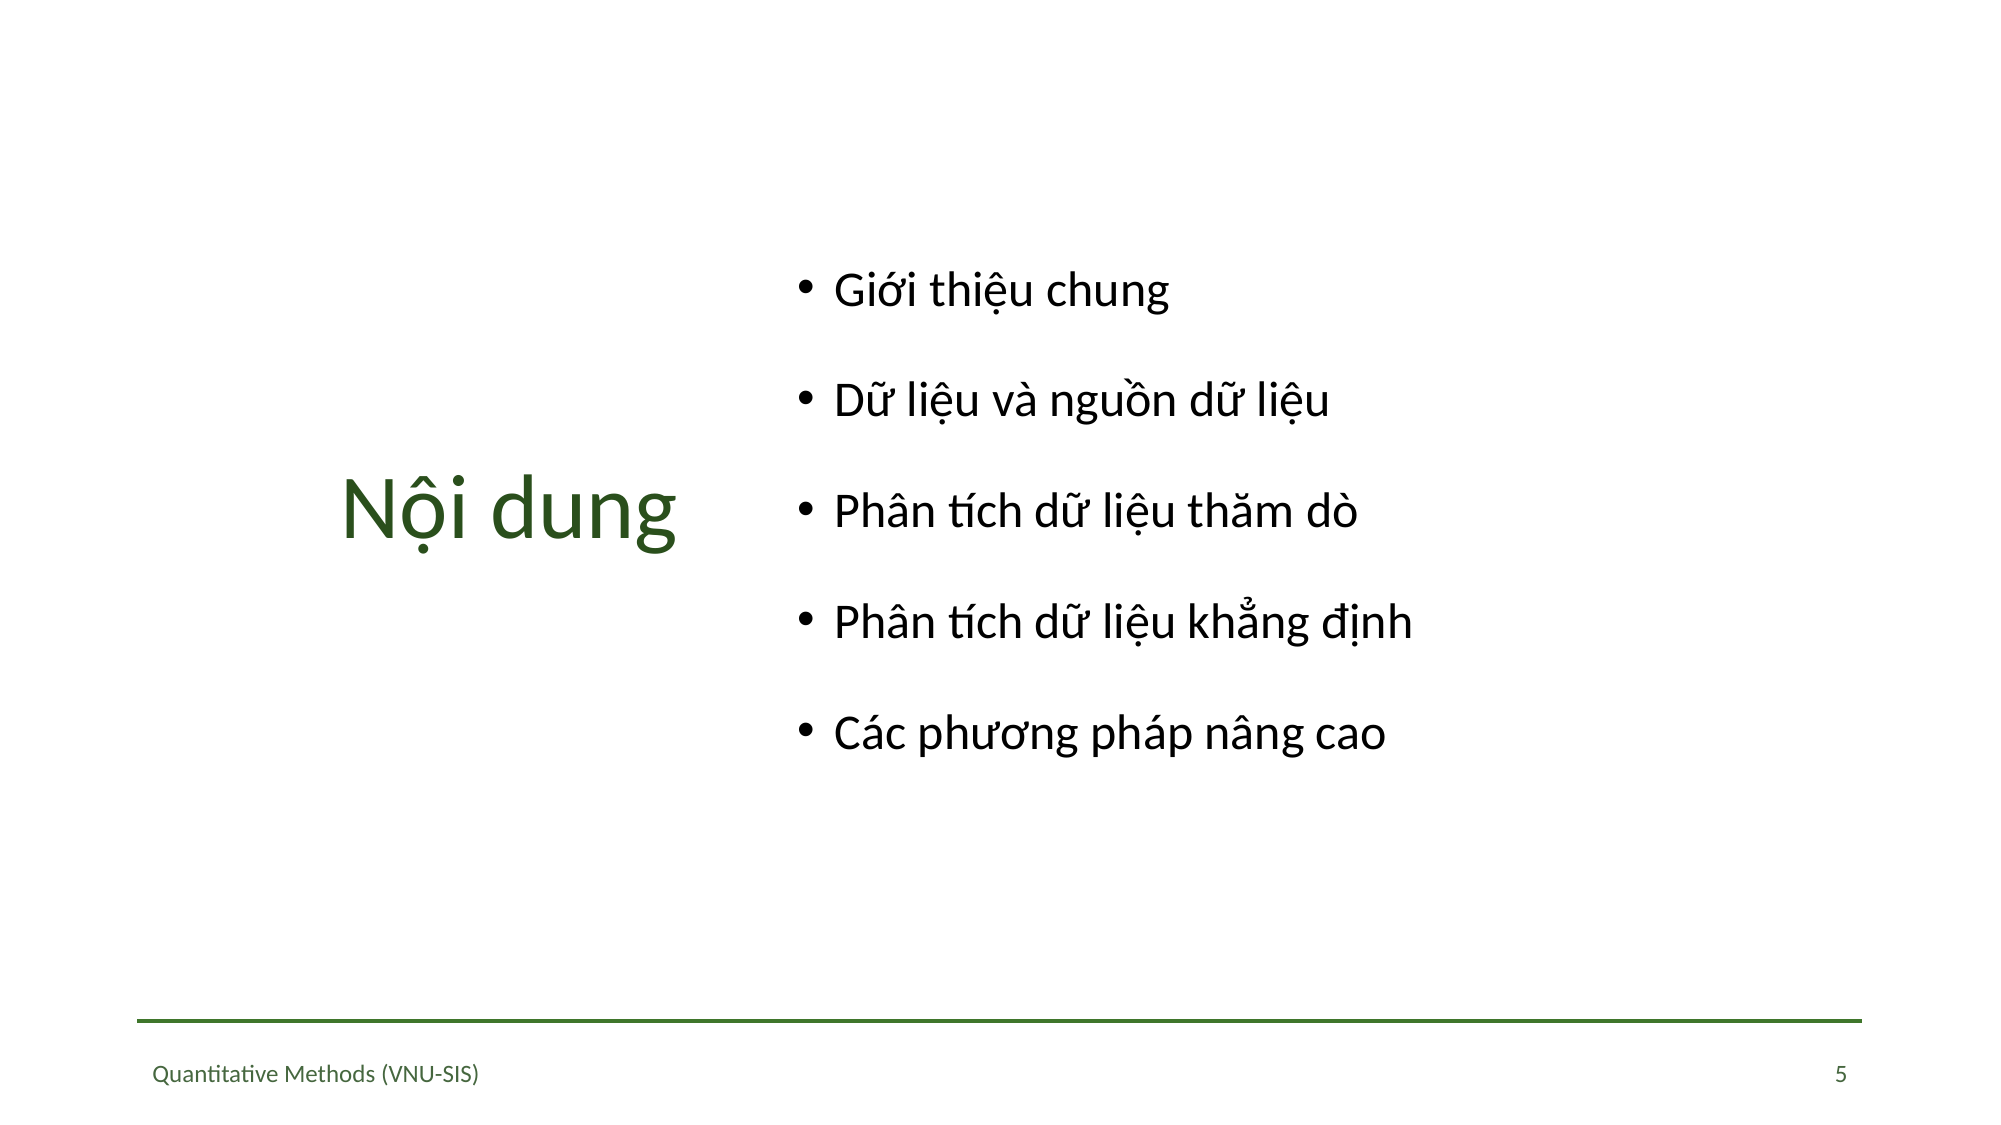

Giới thiệu chung
Dữ liệu và nguồn dữ liệu
Phân tích dữ liệu thăm dò
Phân tích dữ liệu khẳng định
Các phương pháp nâng cao
# Nội dung
5
Quantitative Methods (VNU-SIS)